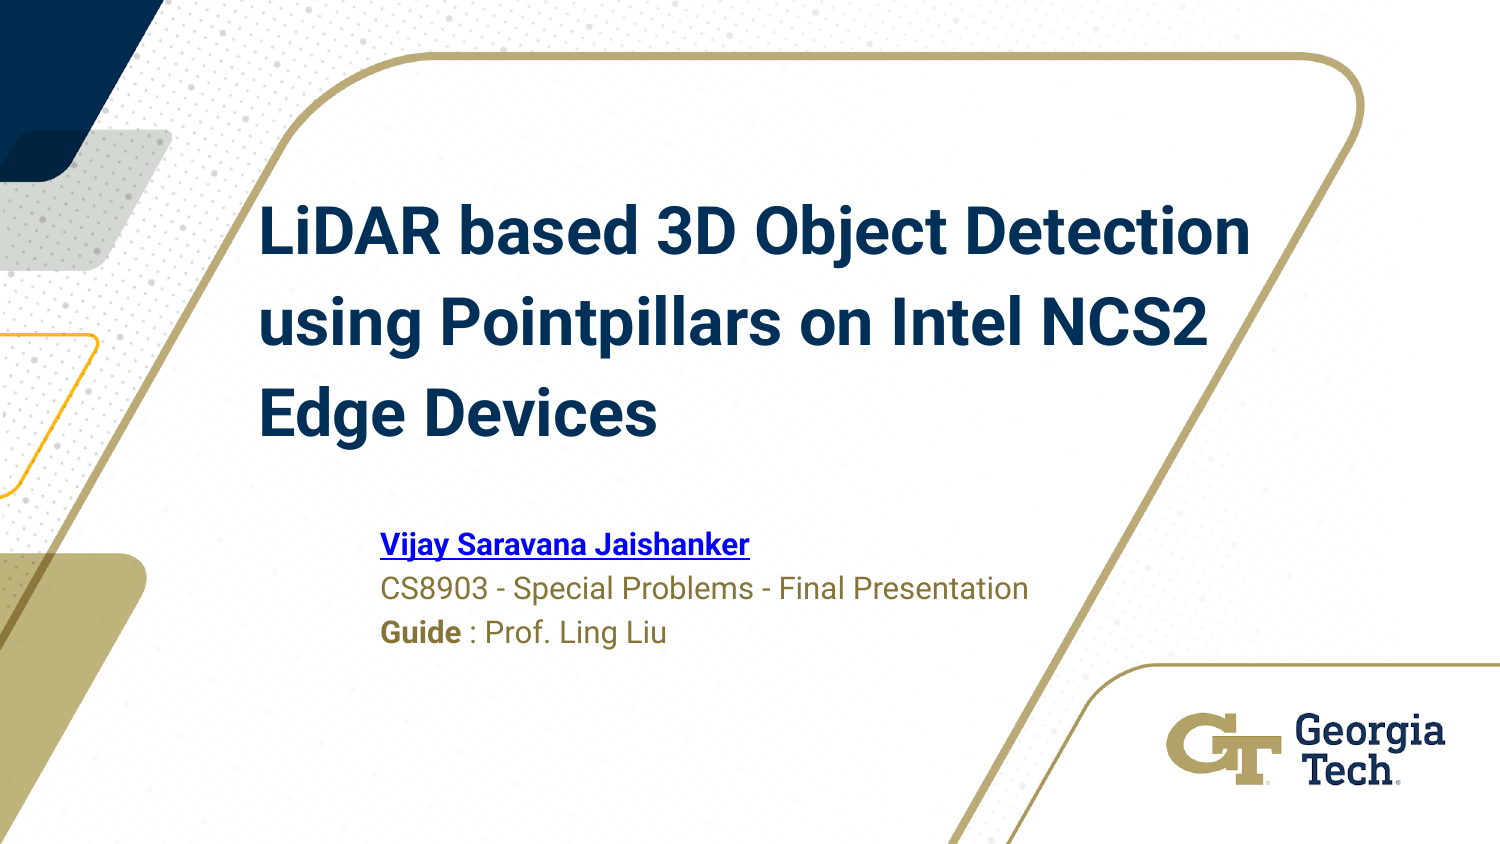

# LiDAR based 3D Object Detection using Pointpillars on Intel NCS2 Edge Devices
Vijay Saravana Jaishanker
CS8903 - Special Problems - Final Presentation
Guide : Prof. Ling Liu